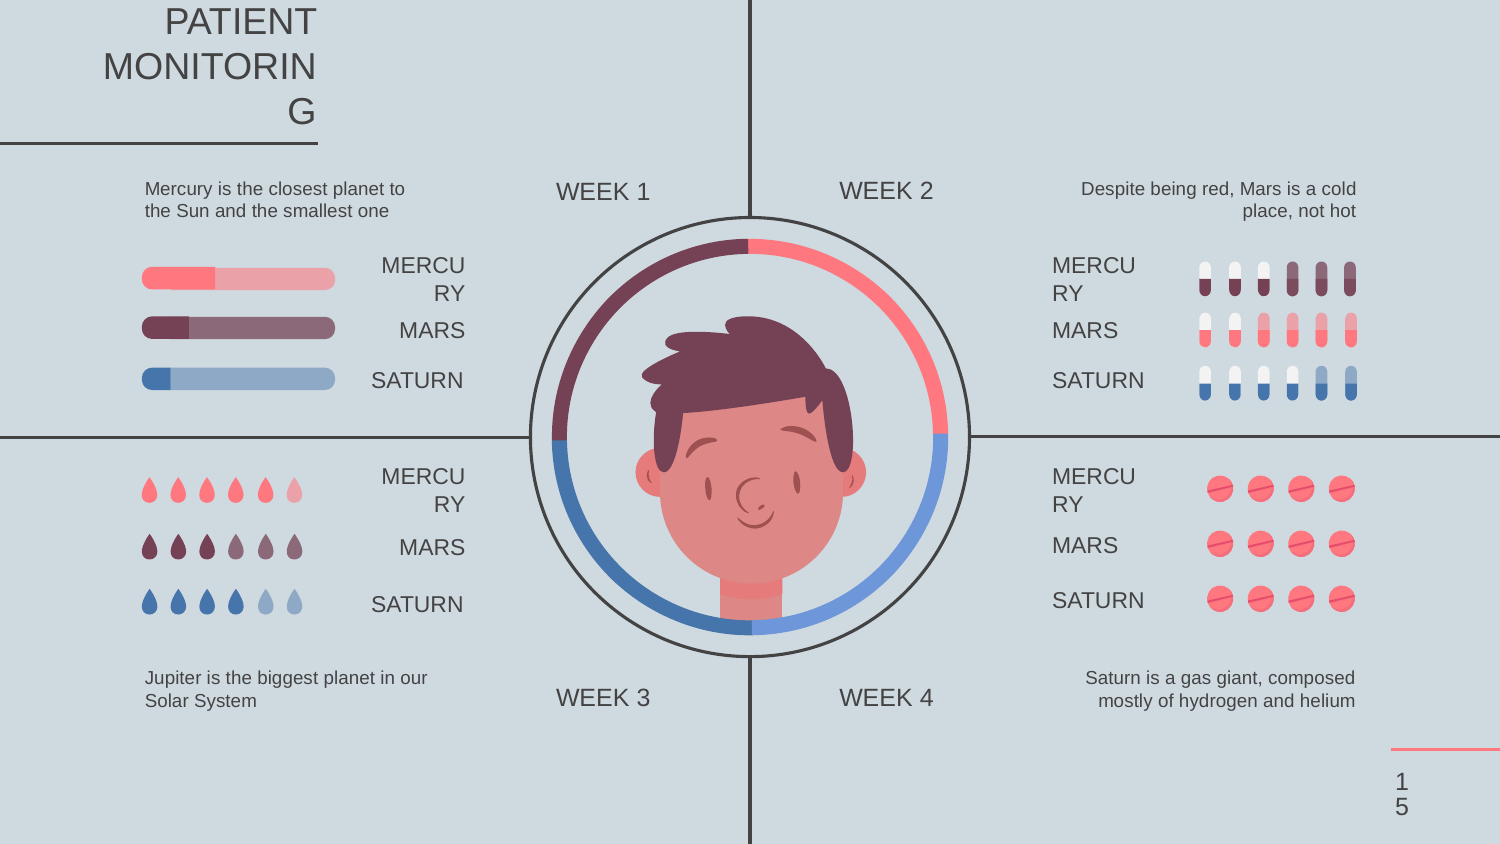

# PATIENT MONITORING
WEEK 2
WEEK 1
Mercury is the closest planet to the Sun and the smallest one

Despite being red, Mars is a cold place, not hot

MERCURY
MERCURY

MARS
MARS

SATURN
SATURN

MERCURY
MERCURY

MARS
MARS

SATURN
SATURN

Jupiter is the biggest planet in our Solar System

Saturn is a gas giant, composed mostly of hydrogen and helium

WEEK 3
WEEK 4
15